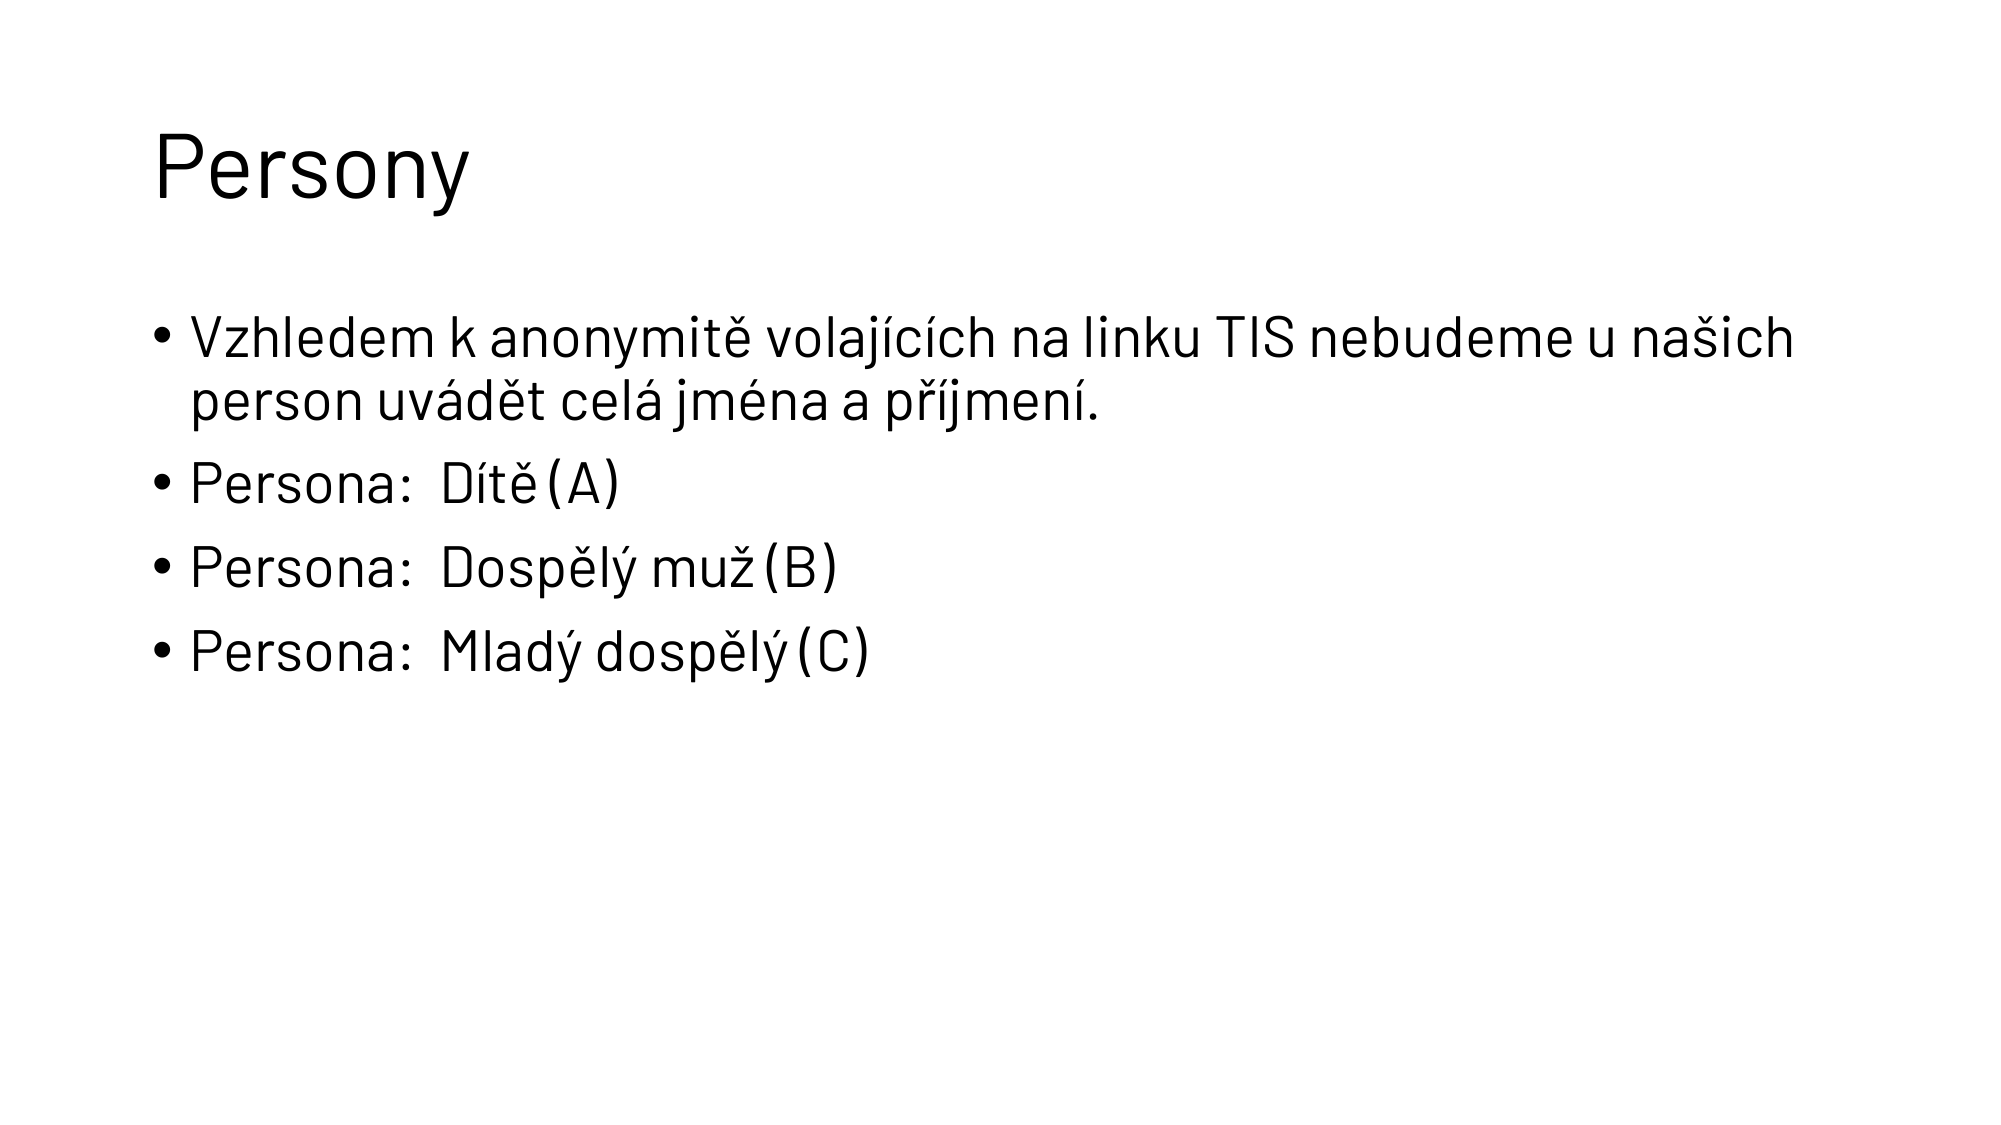

# Persony
Vzhledem k anonymitě volajících na linku TIS nebudeme u našich person uvádět celá jména a příjmení.
Persona:  Dítě (A)
Persona:  Dospělý muž (B)
Persona:  Mladý dospělý (C)